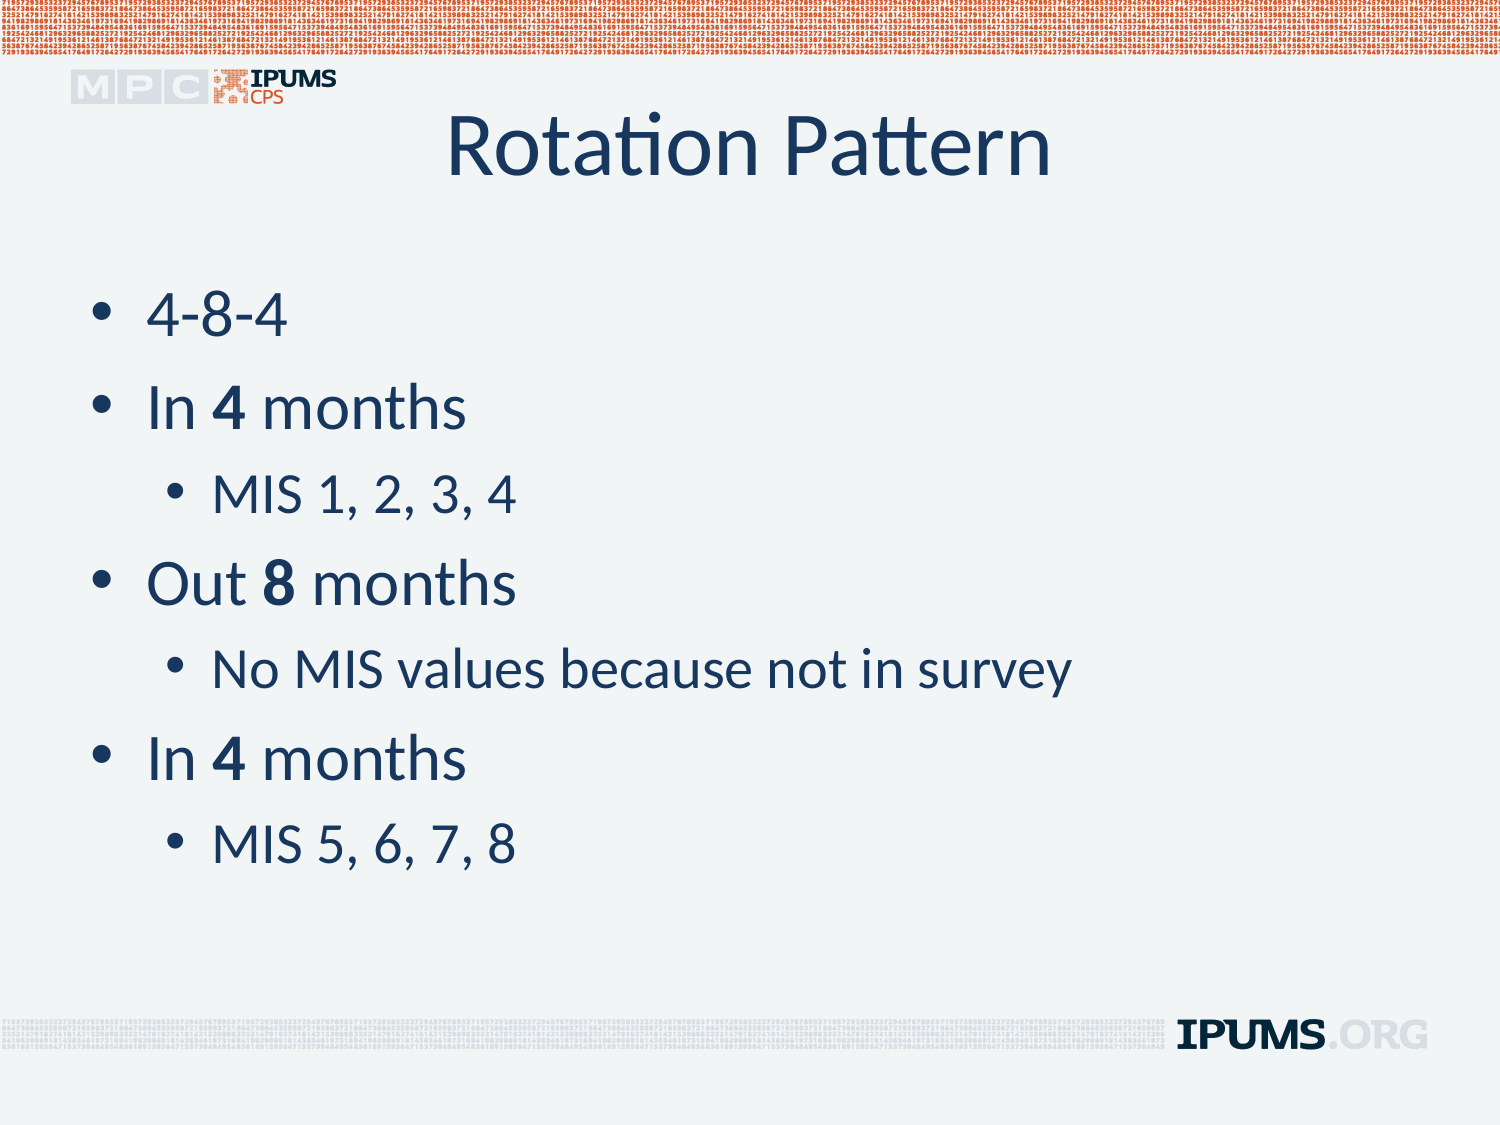

# Rotation Pattern
4-8-4
In 4 months
MIS 1, 2, 3, 4
Out 8 months
No MIS values because not in survey
In 4 months
MIS 5, 6, 7, 8